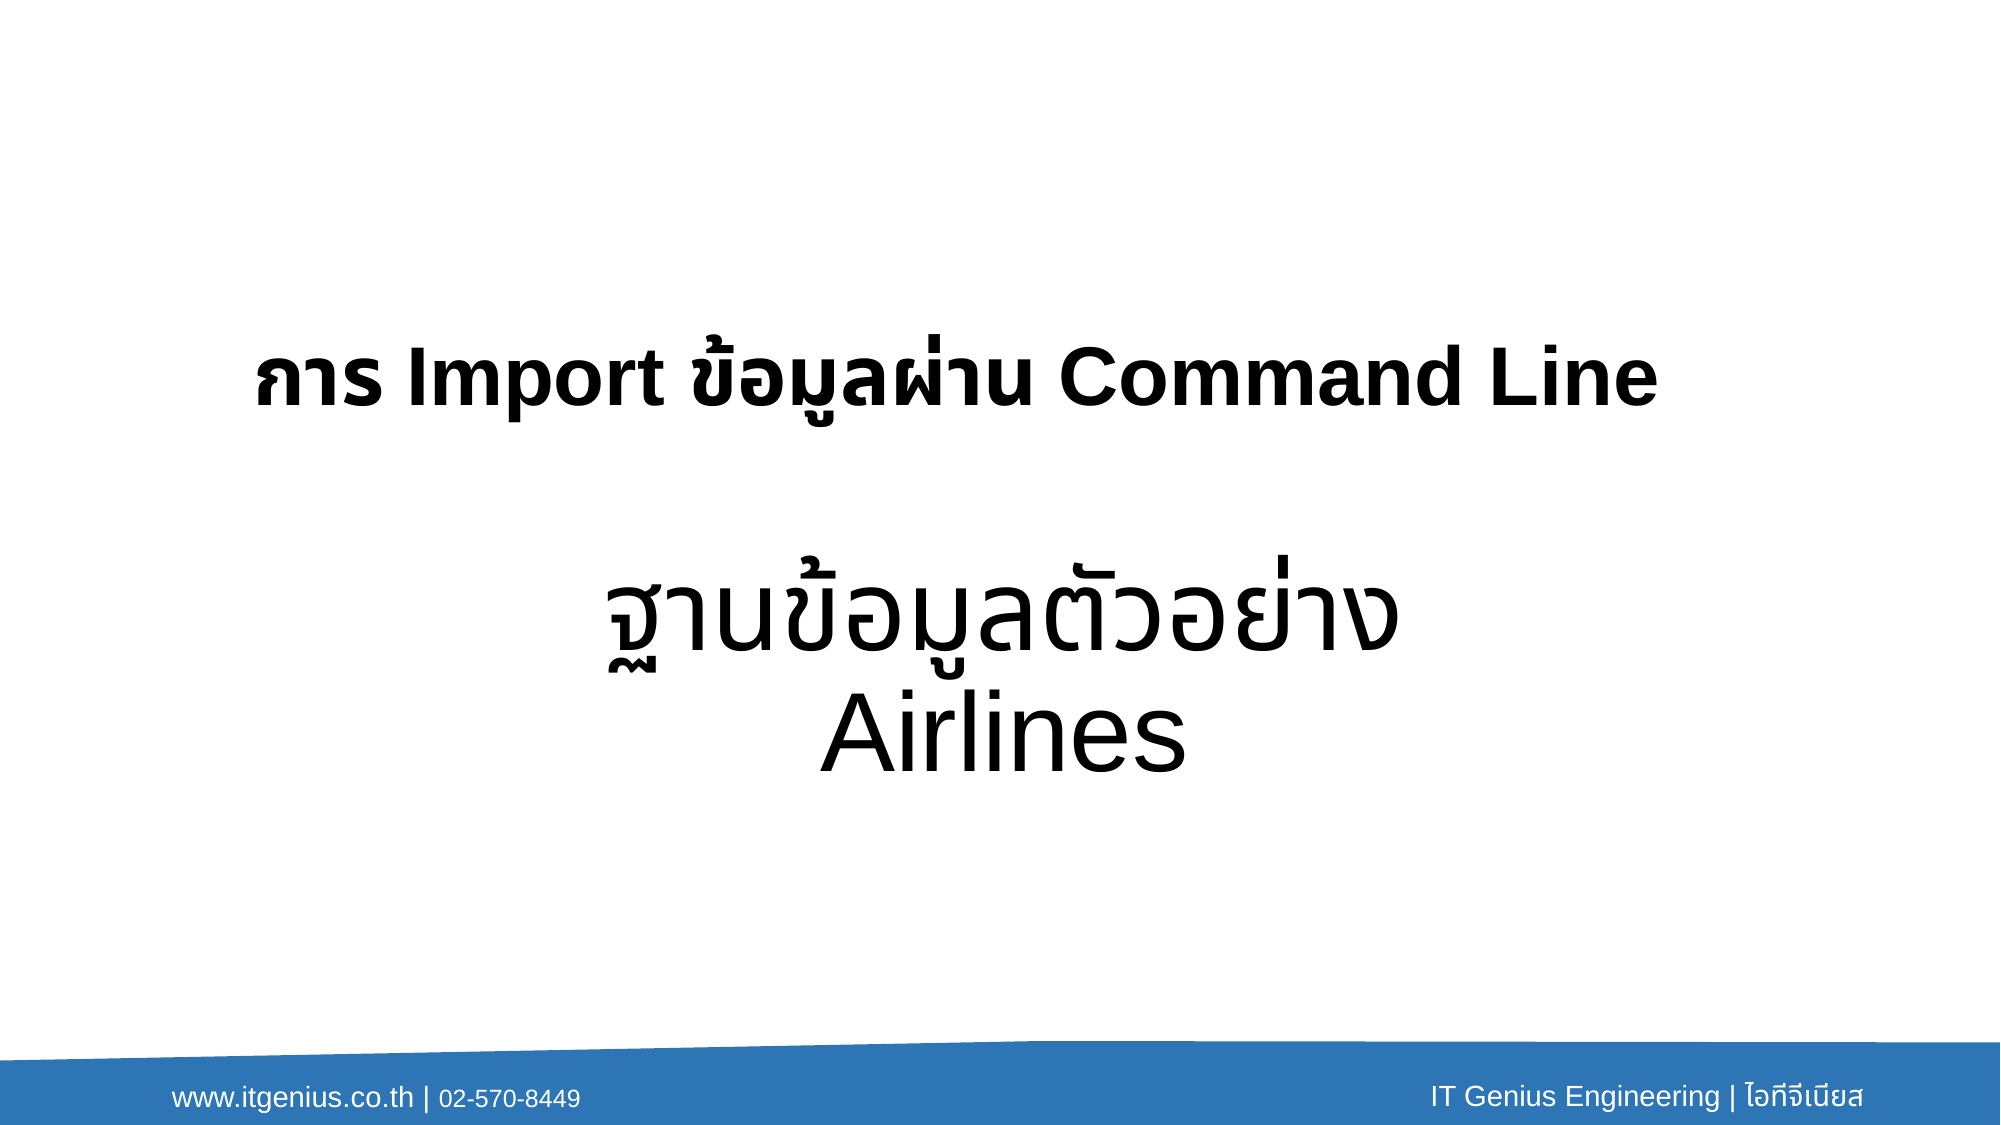

การ Import ข้อมูลผ่าน Command Line
# ฐานข้อมูลตัวอย่าง Airlines

IT Genius Engineering | ไอทีจีเนียส
www.itgenius.co.th | 02-570-8449